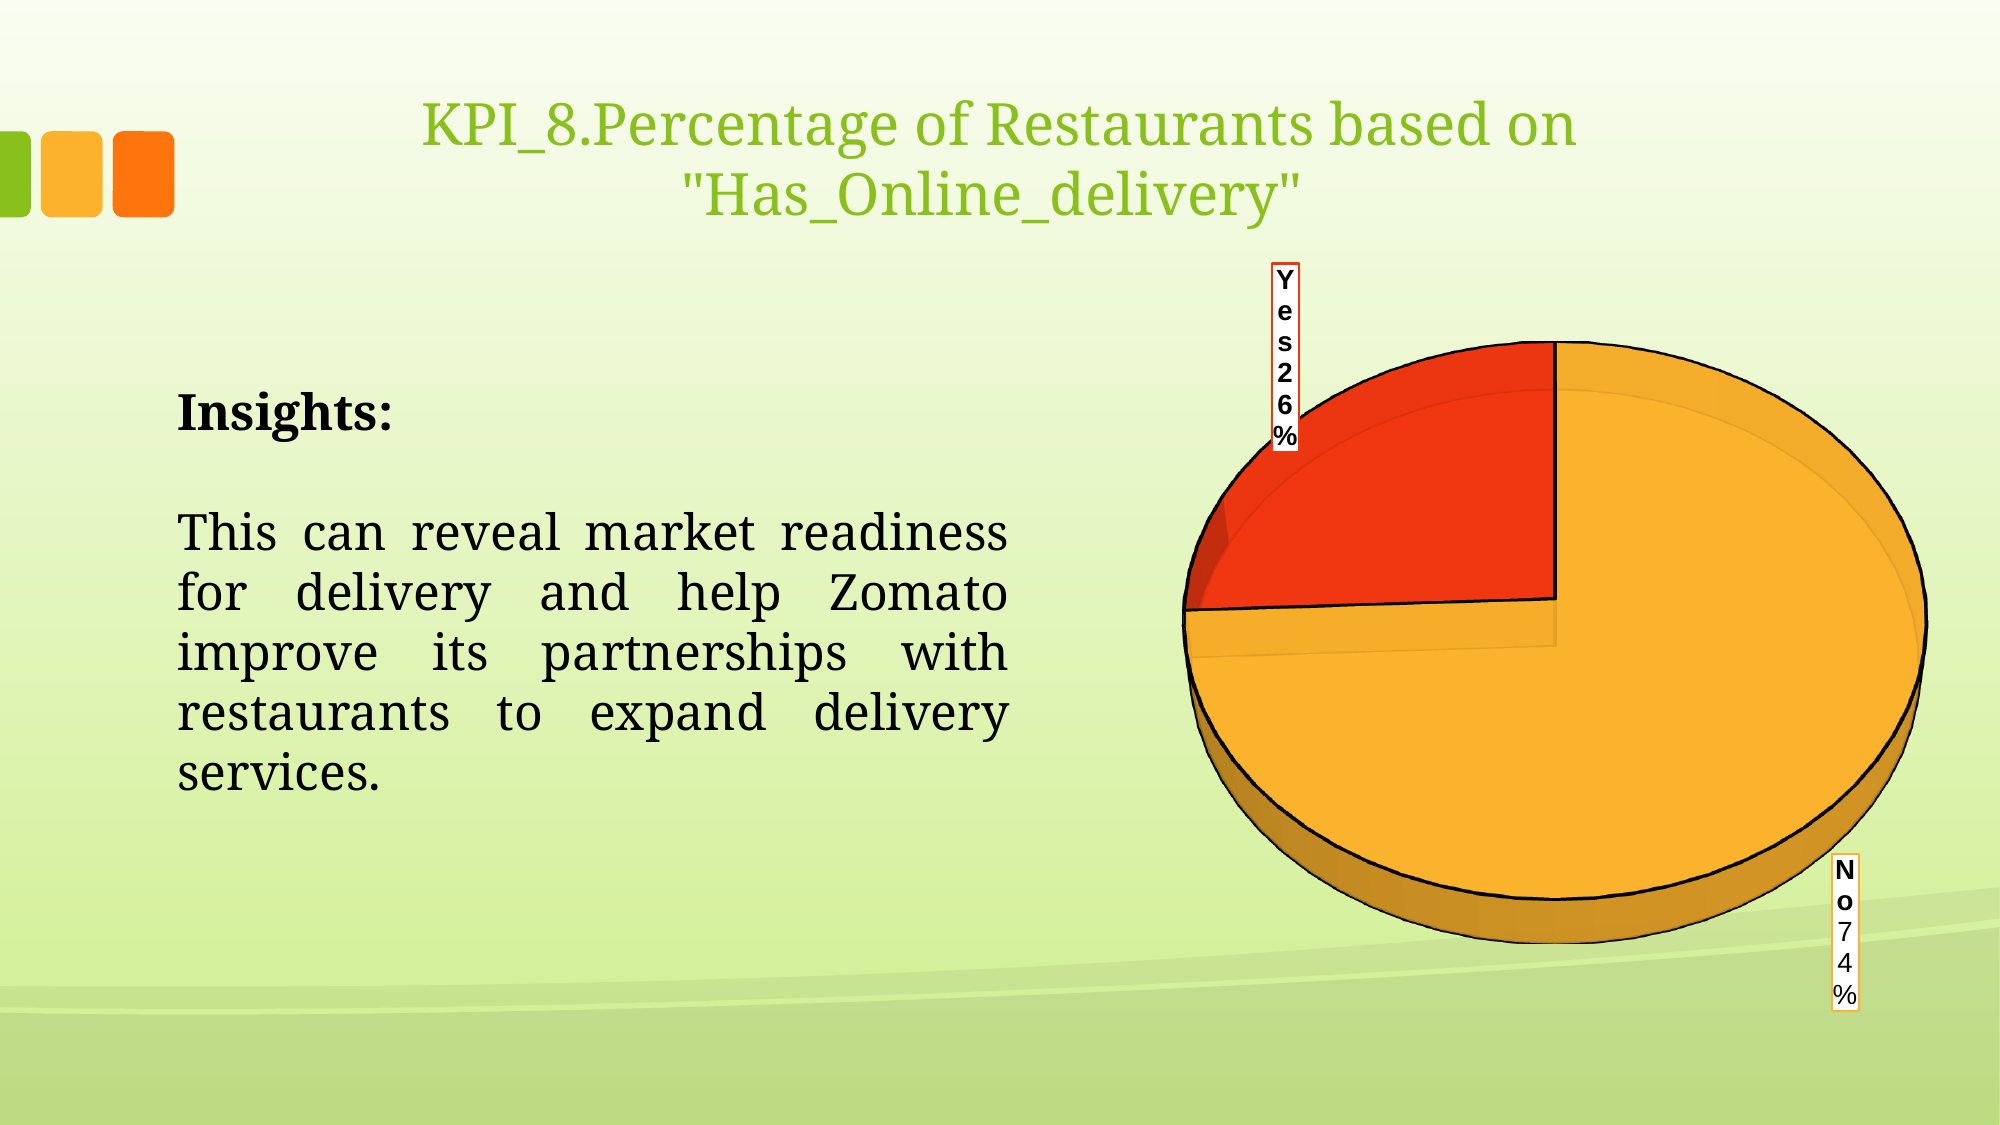

# KPI_8.Percentage of Restaurants based on "Has_Online_delivery"

[unsupported chart]

Insights:

This can reveal market readiness for delivery and help Zomato improve its partnerships with restaurants to expand delivery services.